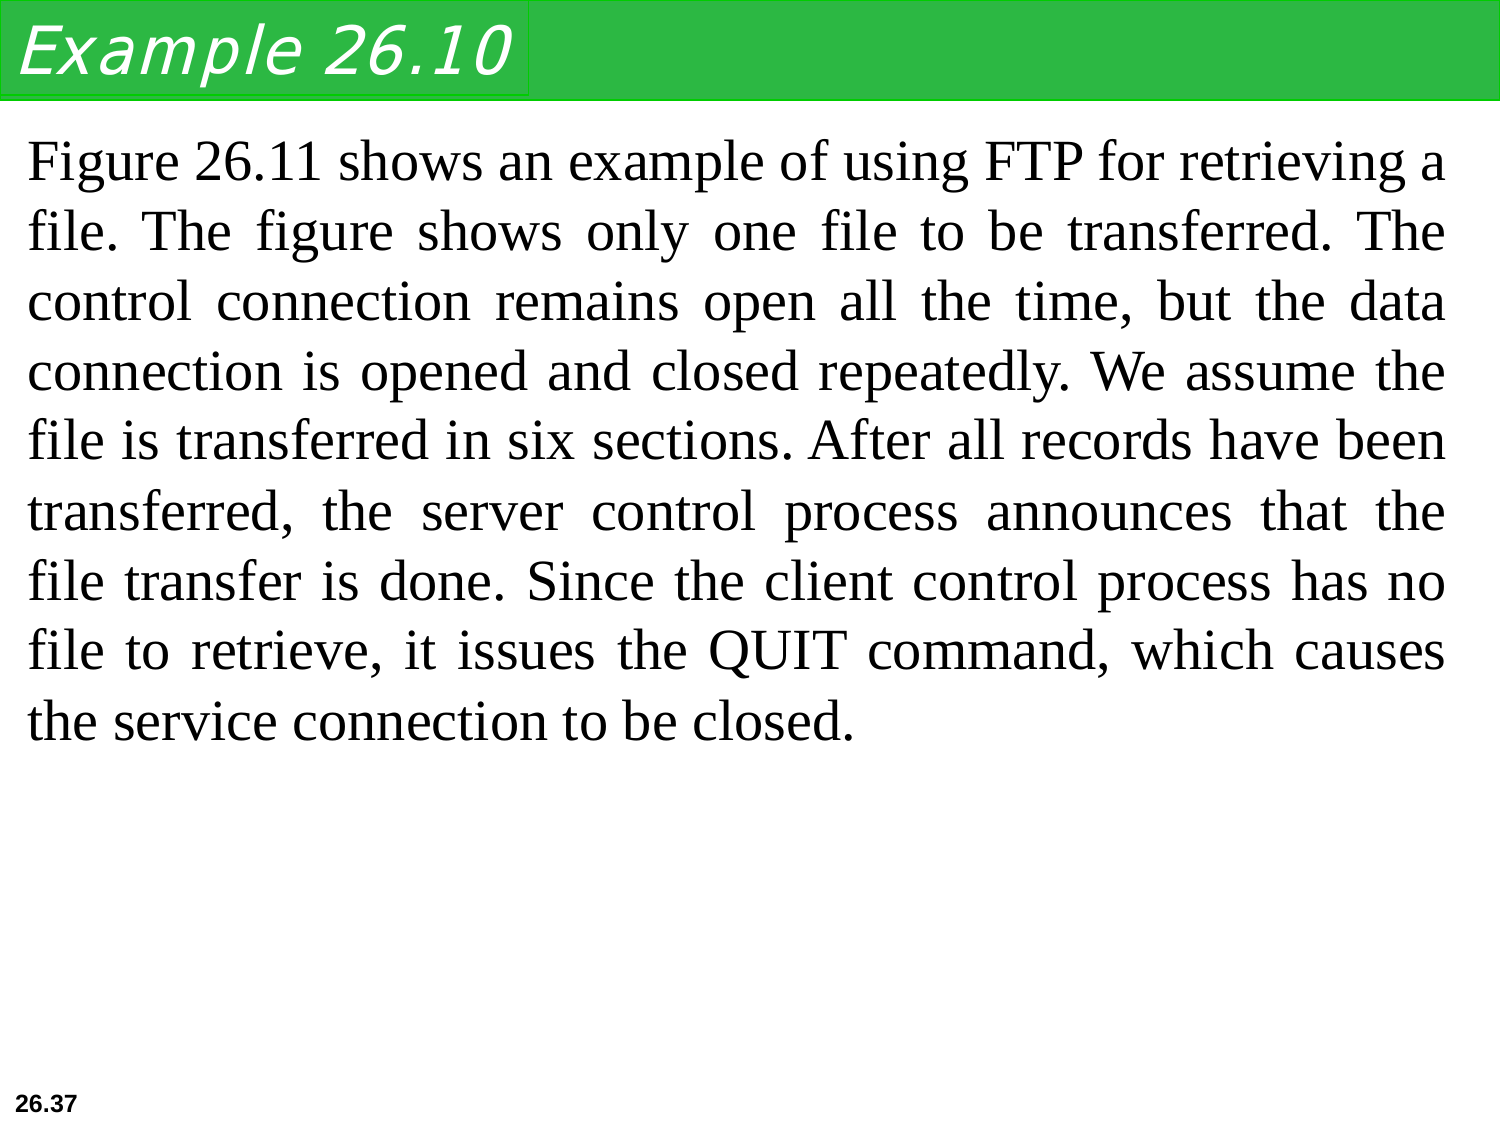

Example 26.10
Figure 26.11 shows an example of using FTP for retrieving a file. The figure shows only one file to be transferred. The control connection remains open all the time, but the data connection is opened and closed repeatedly. We assume the file is transferred in six sections. After all records have been transferred, the server control process announces that the file transfer is done. Since the client control process has no file to retrieve, it issues the QUIT command, which causes the service connection to be closed.
26.37